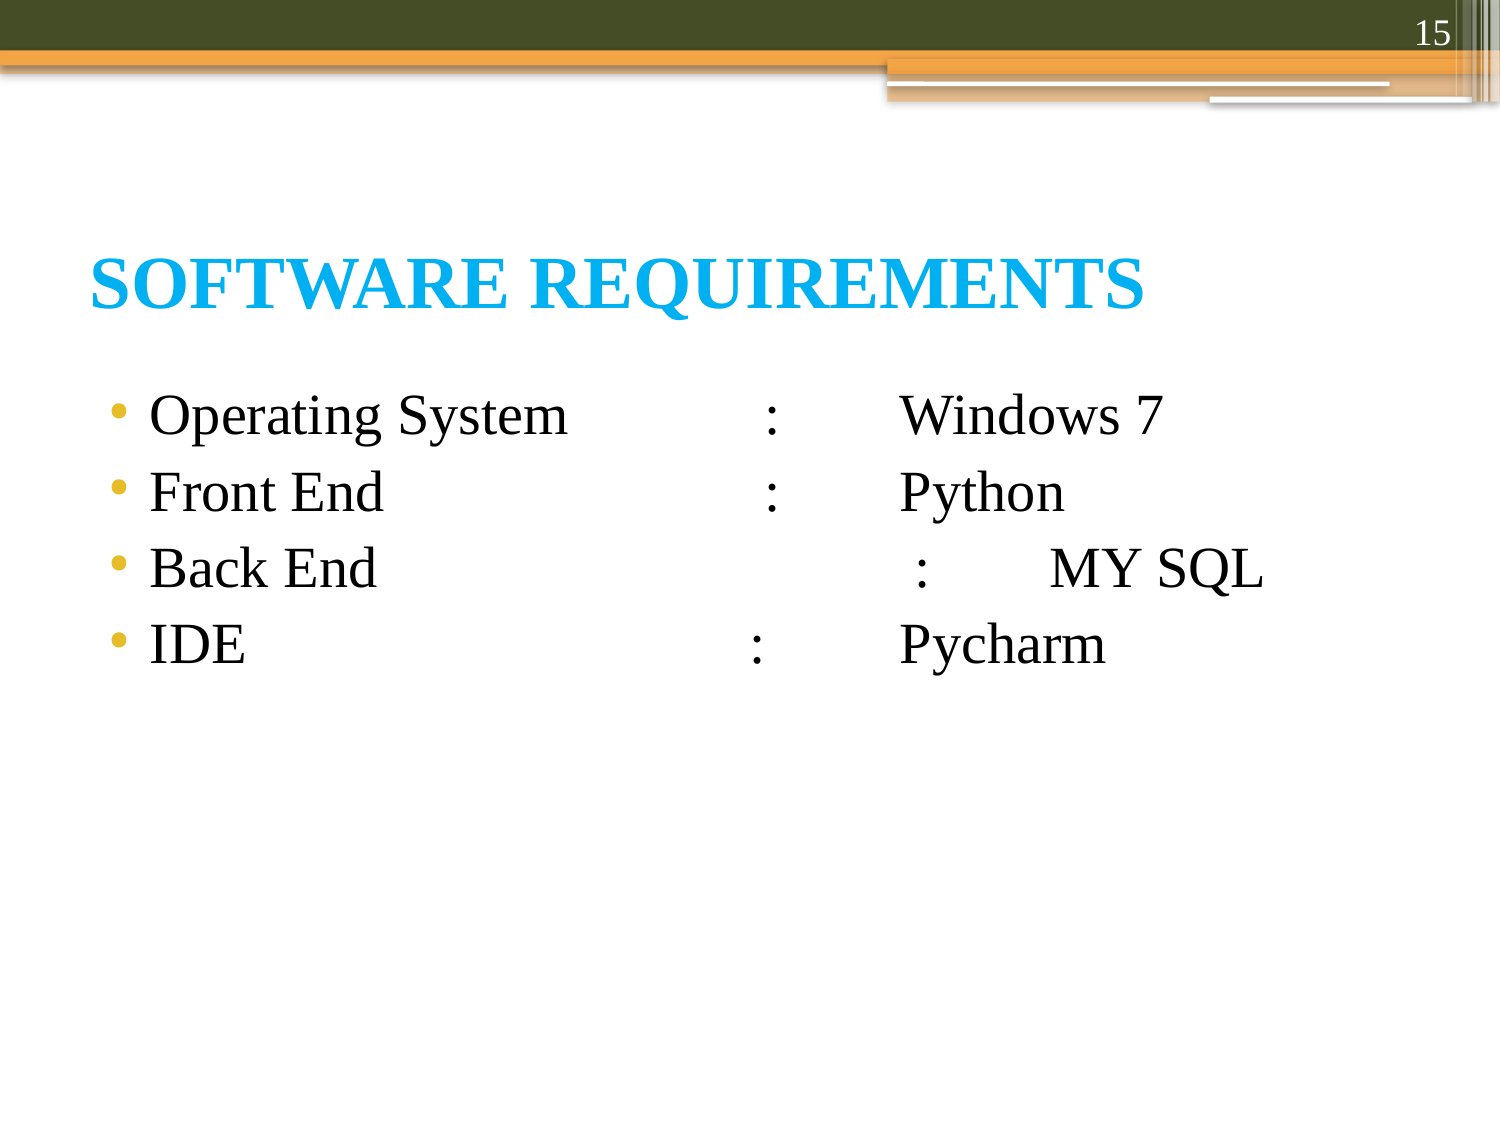

15
# SOFTWARE REQUIREMENTS
Operating System		 :	Windows 7
Front End                        	 :	Python
Back End			 	 :	MY SQL
IDE				: 	Pycharm